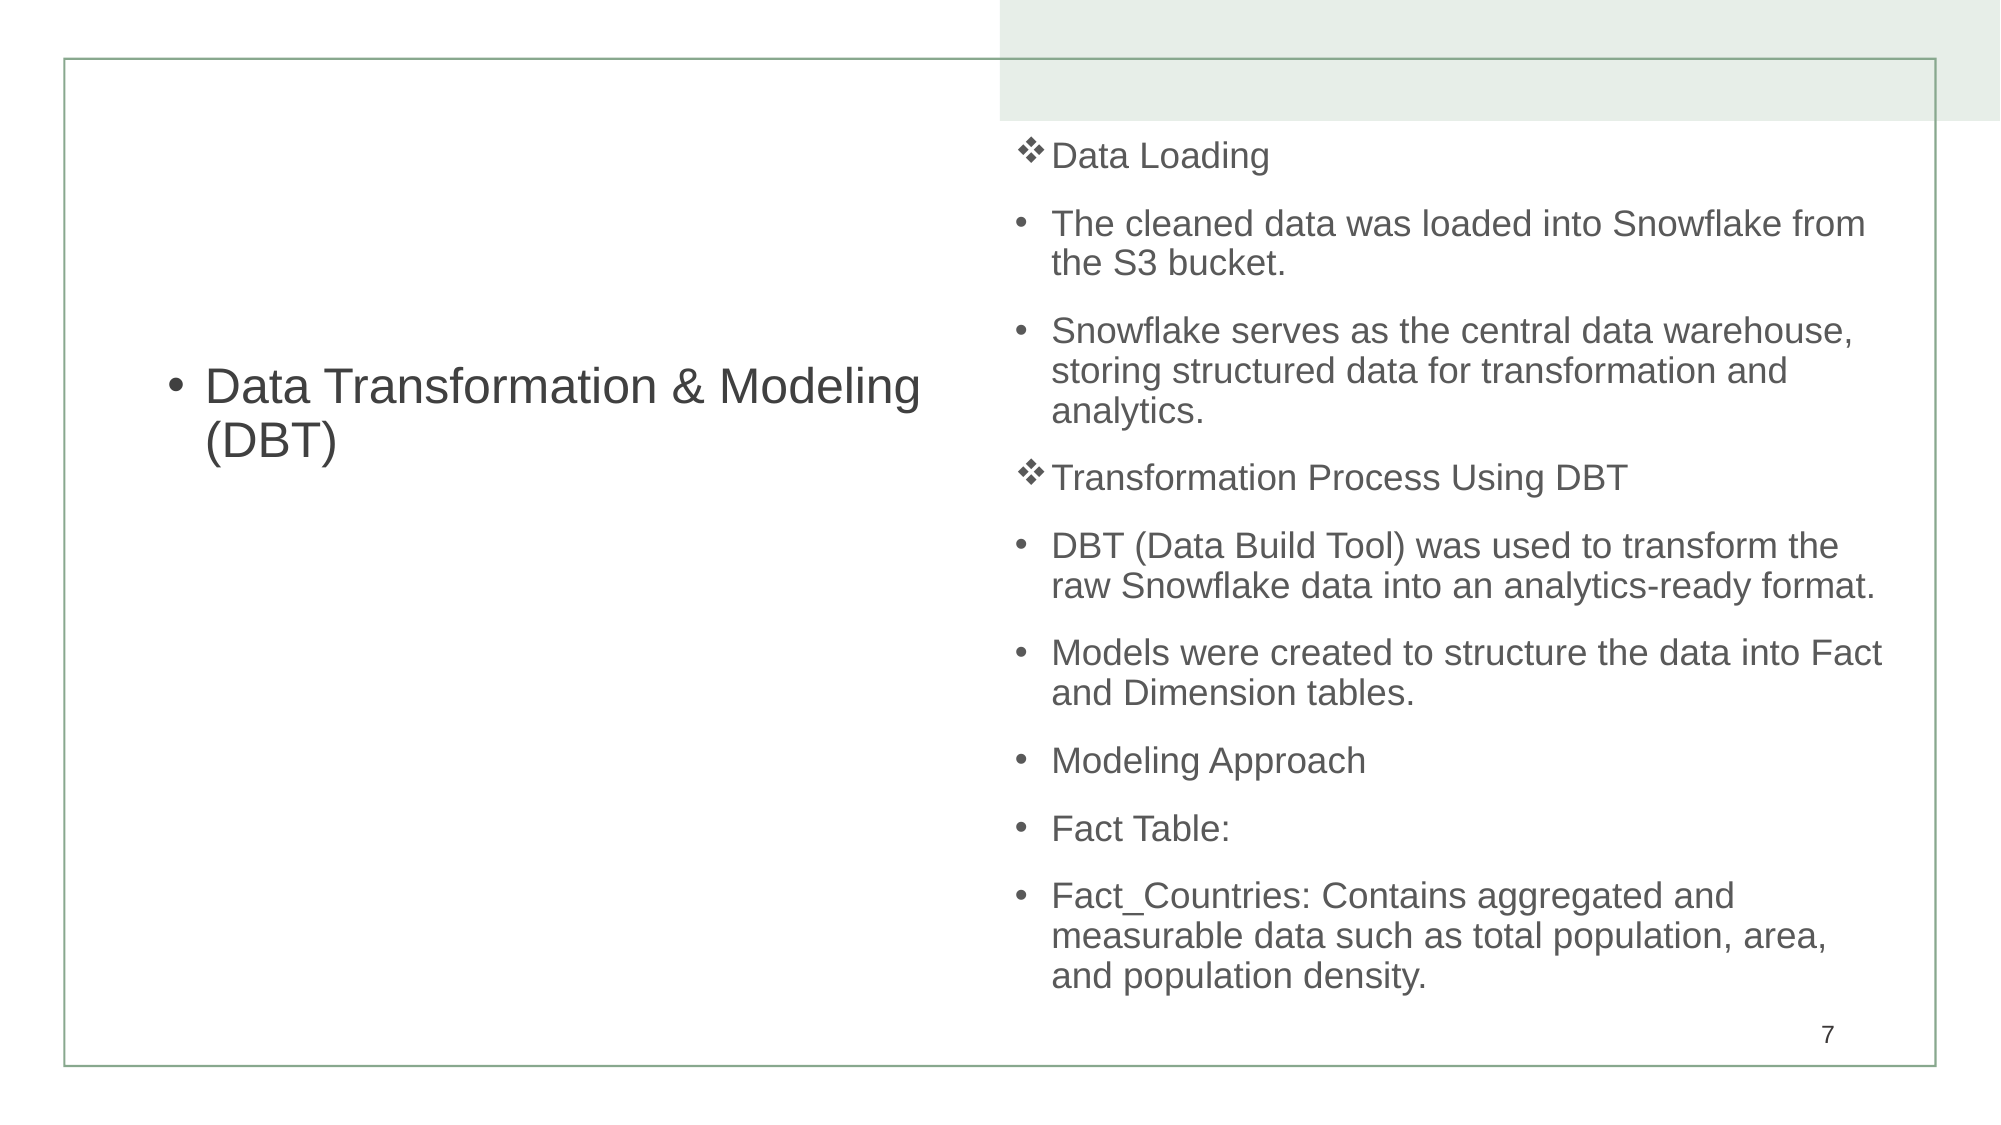

Data Loading
The cleaned data was loaded into Snowflake from the S3 bucket.
Snowflake serves as the central data warehouse, storing structured data for transformation and analytics.
Transformation Process Using DBT
DBT (Data Build Tool) was used to transform the raw Snowflake data into an analytics-ready format.
Models were created to structure the data into Fact and Dimension tables.
Modeling Approach
Fact Table:
Fact_Countries: Contains aggregated and measurable data such as total population, area, and population density.
Data Transformation & Modeling (DBT)
7